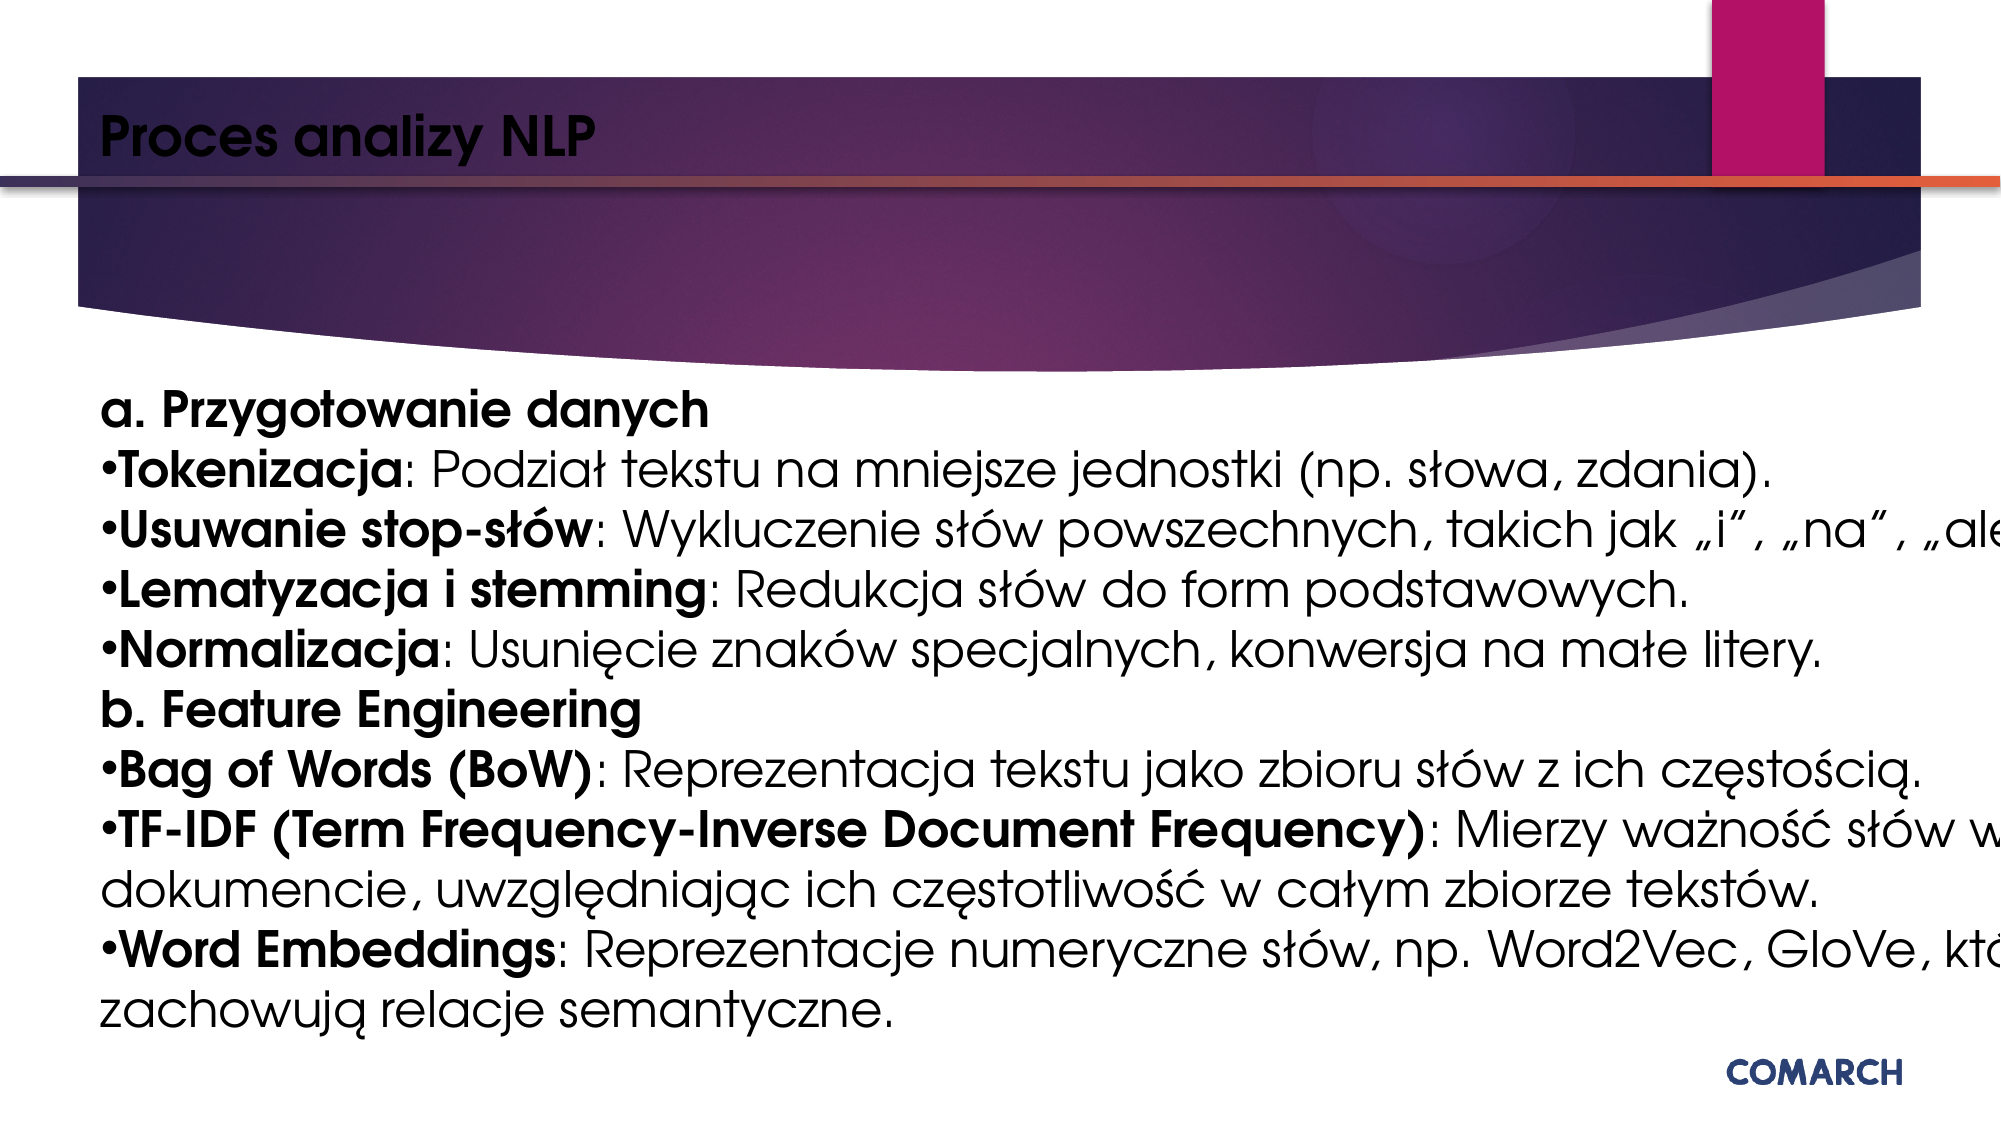

Proces analizy NLP
a. Przygotowanie danych
Tokenizacja: Podział tekstu na mniejsze jednostki (np. słowa, zdania).
Usuwanie stop-słów: Wykluczenie słów powszechnych, takich jak „i”, „na”, „ale”.
Lematyzacja i stemming: Redukcja słów do form podstawowych.
Normalizacja: Usunięcie znaków specjalnych, konwersja na małe litery.
b. Feature Engineering
Bag of Words (BoW): Reprezentacja tekstu jako zbioru słów z ich częstością.
TF-IDF (Term Frequency-Inverse Document Frequency): Mierzy ważność słów w dokumencie, uwzględniając ich częstotliwość w całym zbiorze tekstów.
Word Embeddings: Reprezentacje numeryczne słów, np. Word2Vec, GloVe, które zachowują relacje semantyczne.